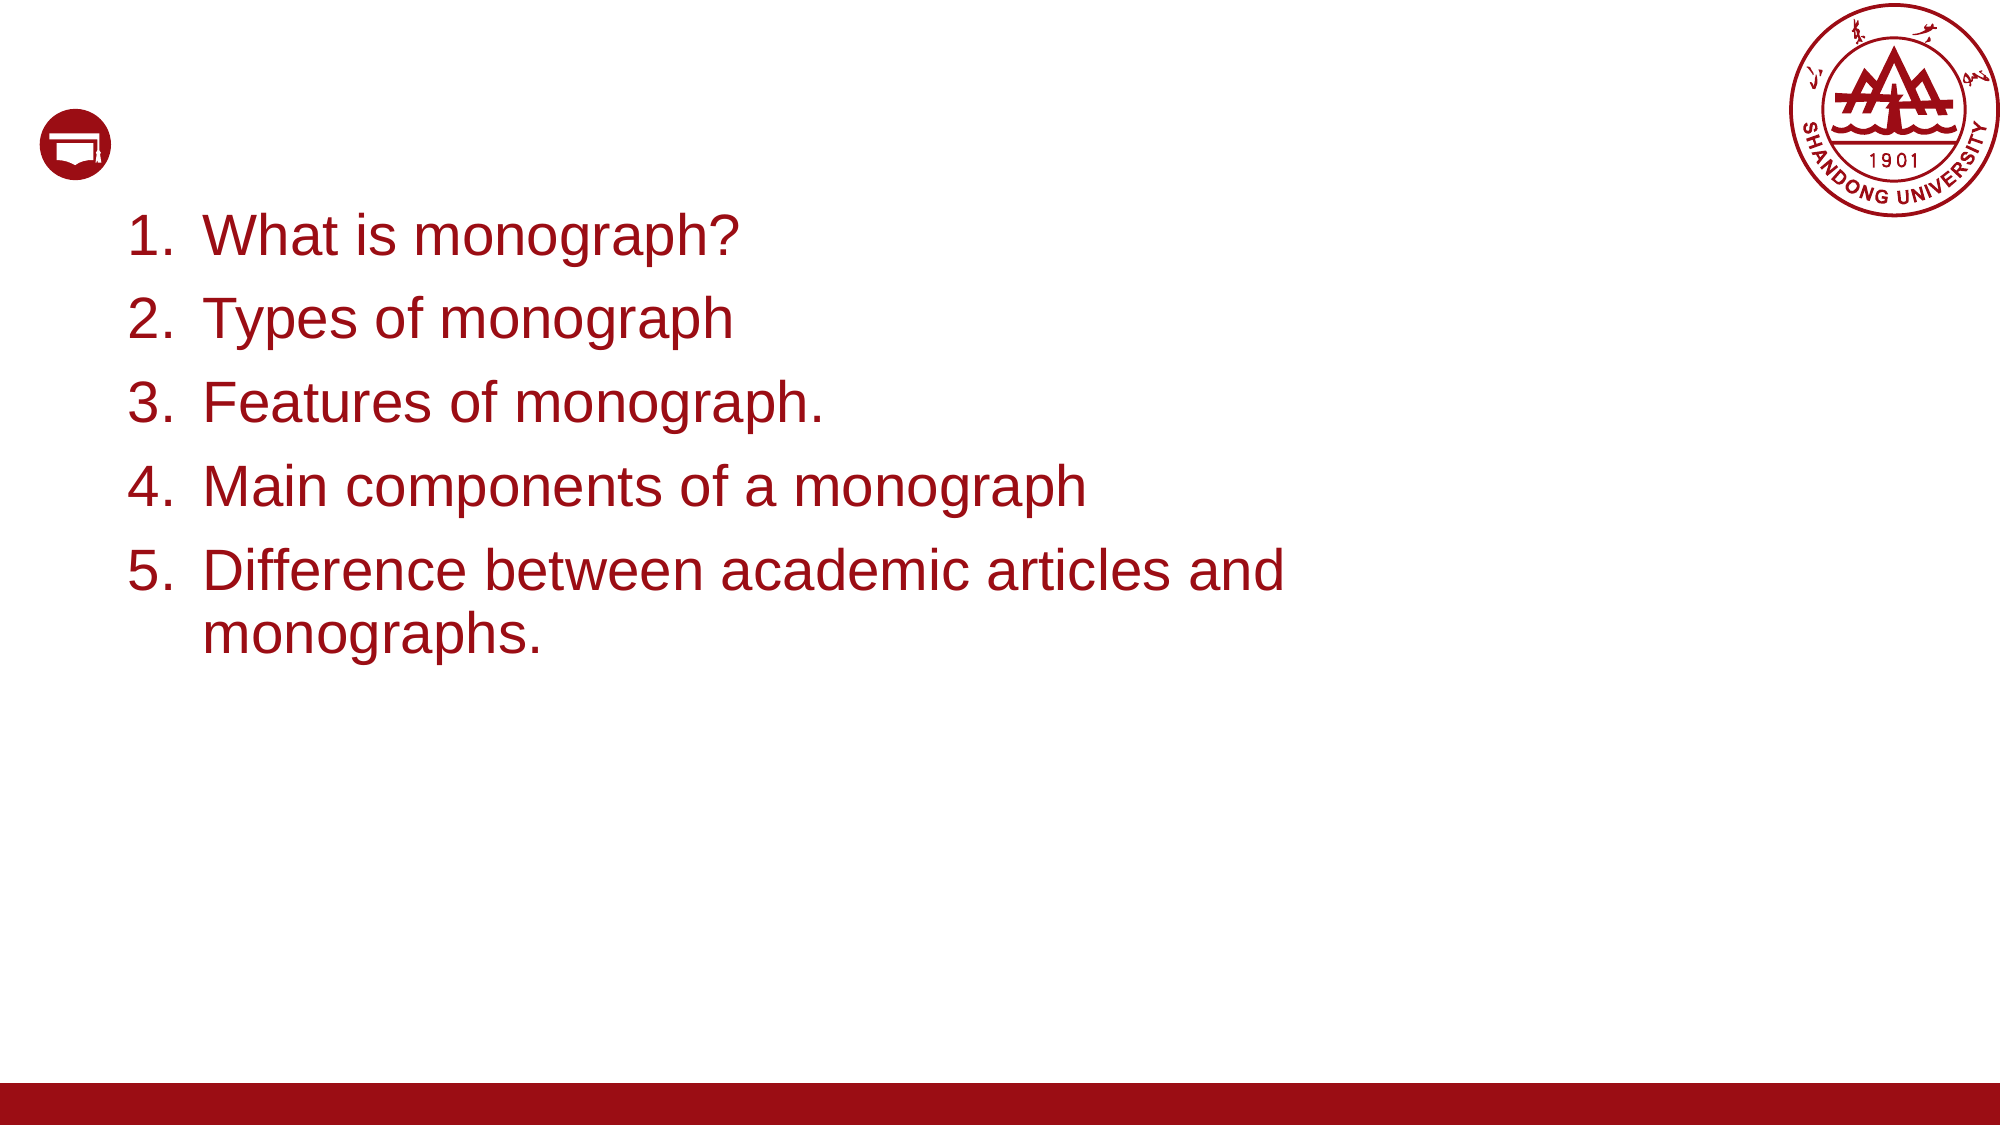

What is monograph?
Types of monograph
Features of monograph.
Main components of a monograph
Difference between academic articles and monographs.